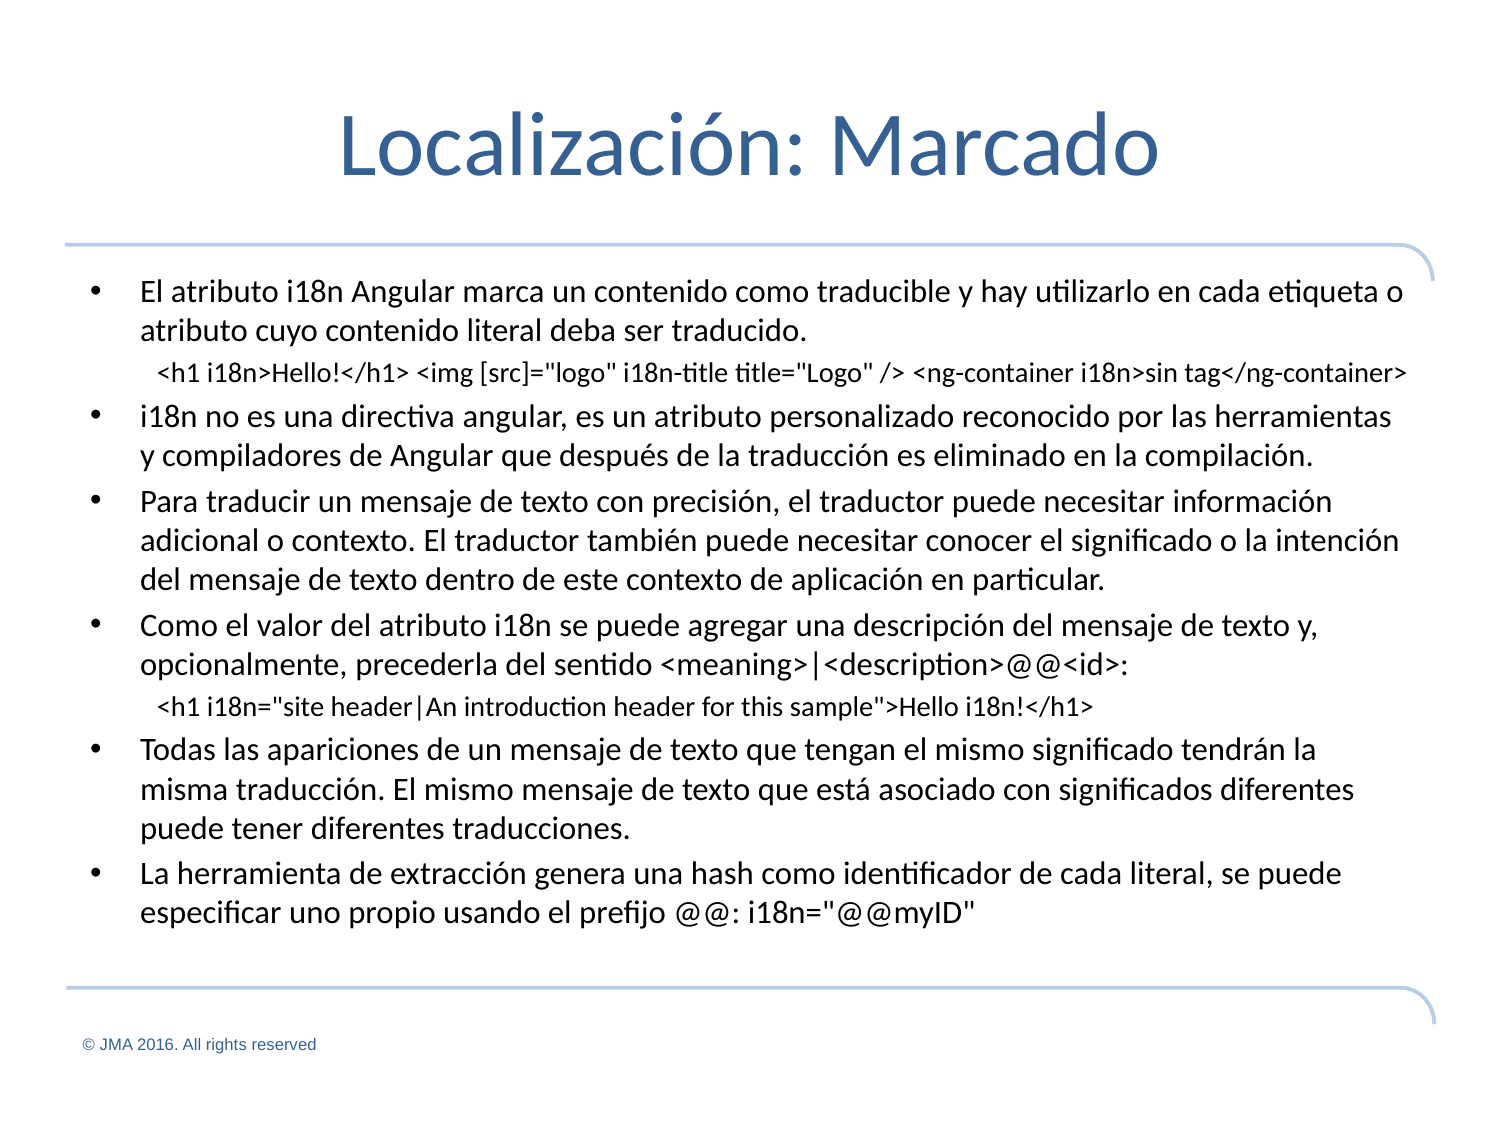

# Localización: Marcado
El atributo i18n Angular marca un contenido como traducible y hay utilizarlo en cada etiqueta o atributo cuyo contenido literal deba ser traducido.
<h1 i18n>Hello!</h1> <img [src]="logo" i18n-title title="Logo" /> <ng-container i18n>sin tag</ng-container>
i18n no es una directiva angular, es un atributo personalizado reconocido por las herramientas y compiladores de Angular que después de la traducción es eliminado en la compilación.
Para traducir un mensaje de texto con precisión, el traductor puede necesitar información adicional o contexto. El traductor también puede necesitar conocer el significado o la intención del mensaje de texto dentro de este contexto de aplicación en particular.
Como el valor del atributo i18n se puede agregar una descripción del mensaje de texto y, opcionalmente, precederla del sentido <meaning>|<description>@@<id>:
<h1 i18n="site header|An introduction header for this sample">Hello i18n!</h1>
Todas las apariciones de un mensaje de texto que tengan el mismo significado tendrán la misma traducción. El mismo mensaje de texto que está asociado con significados diferentes puede tener diferentes traducciones.
La herramienta de extracción genera una hash como identificador de cada literal, se puede especificar uno propio usando el prefijo @@: i18n="@@myID"